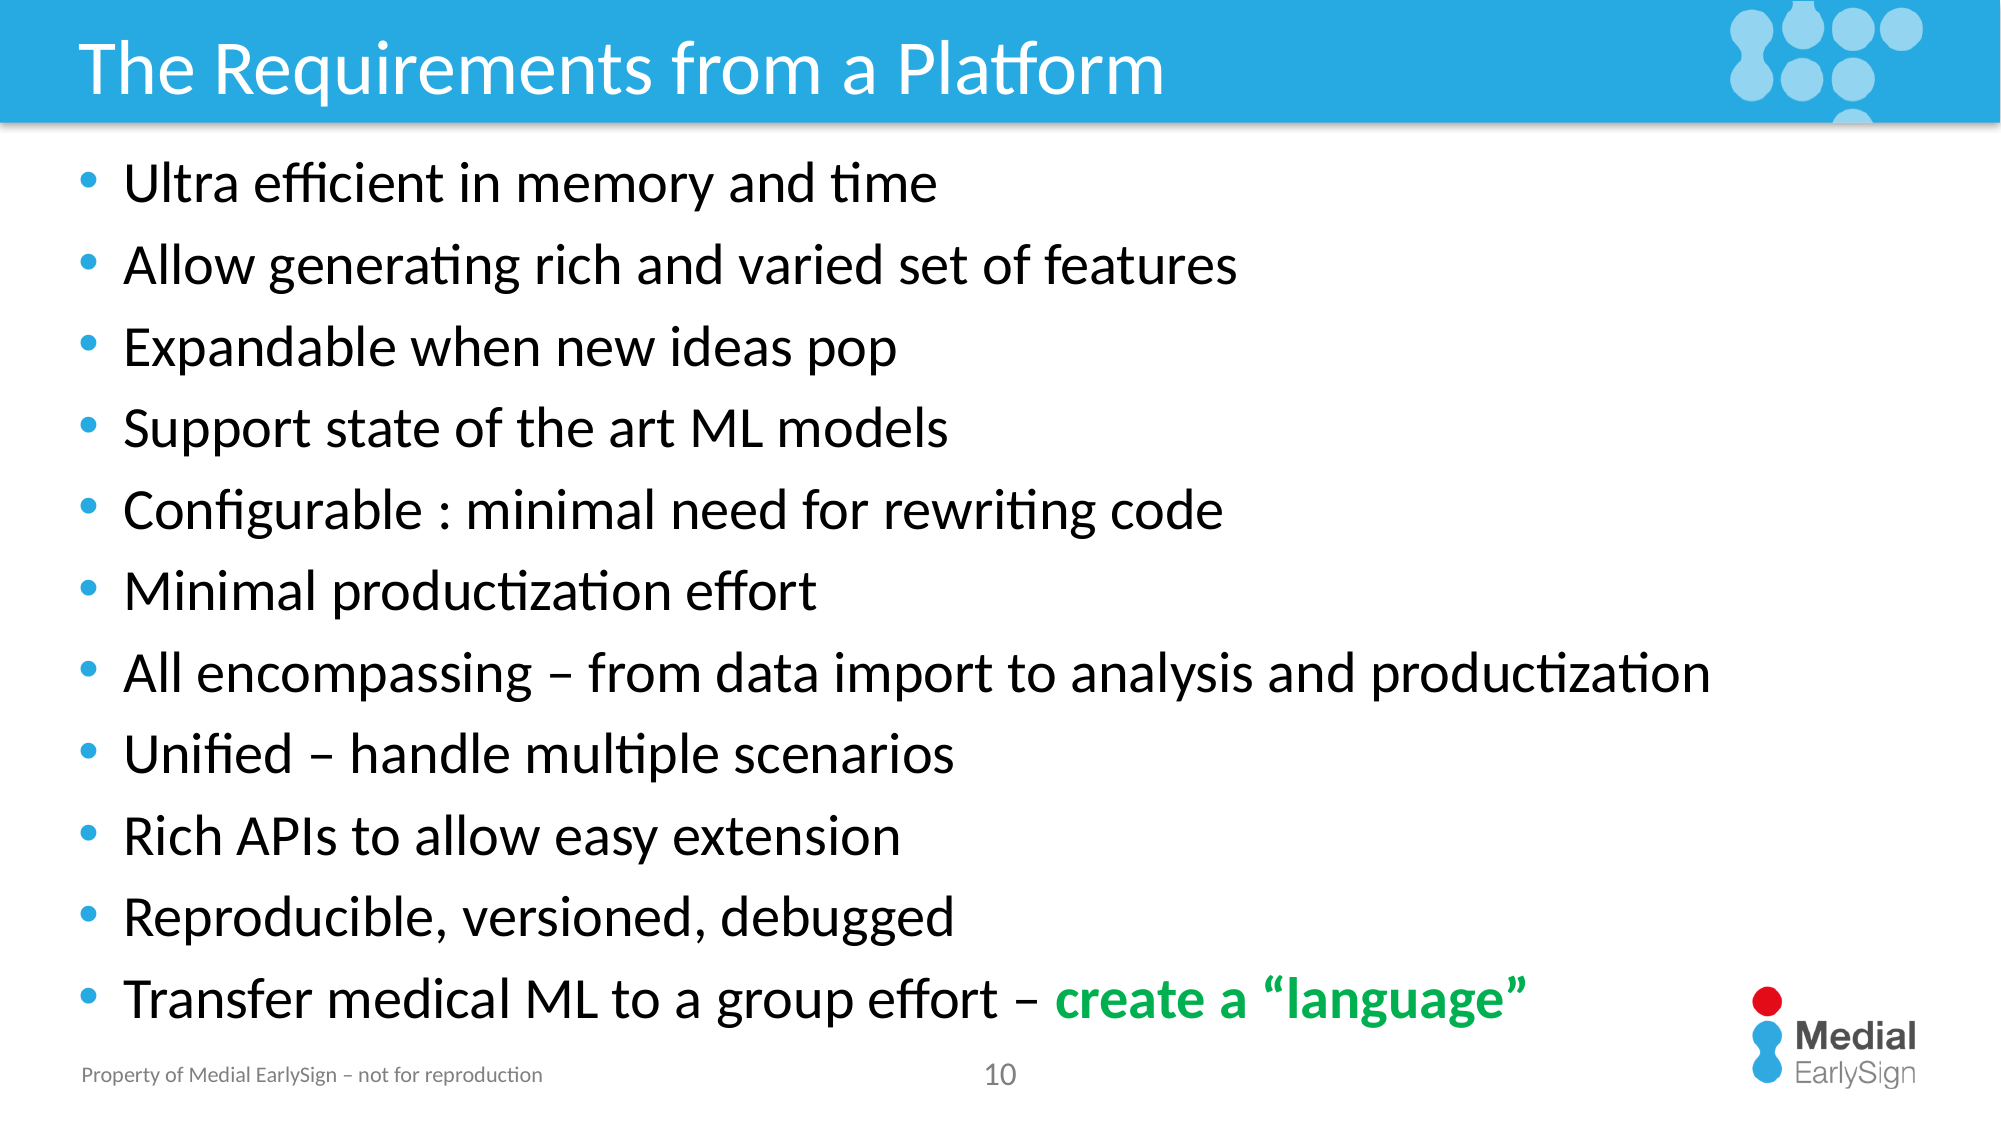

# The Requirements from a Platform
Ultra efficient in memory and time
Allow generating rich and varied set of features
Expandable when new ideas pop
Support state of the art ML models
Configurable : minimal need for rewriting code
Minimal productization effort
All encompassing – from data import to analysis and productization
Unified – handle multiple scenarios
Rich APIs to allow easy extension
Reproducible, versioned, debugged
Transfer medical ML to a group effort – create a “language”